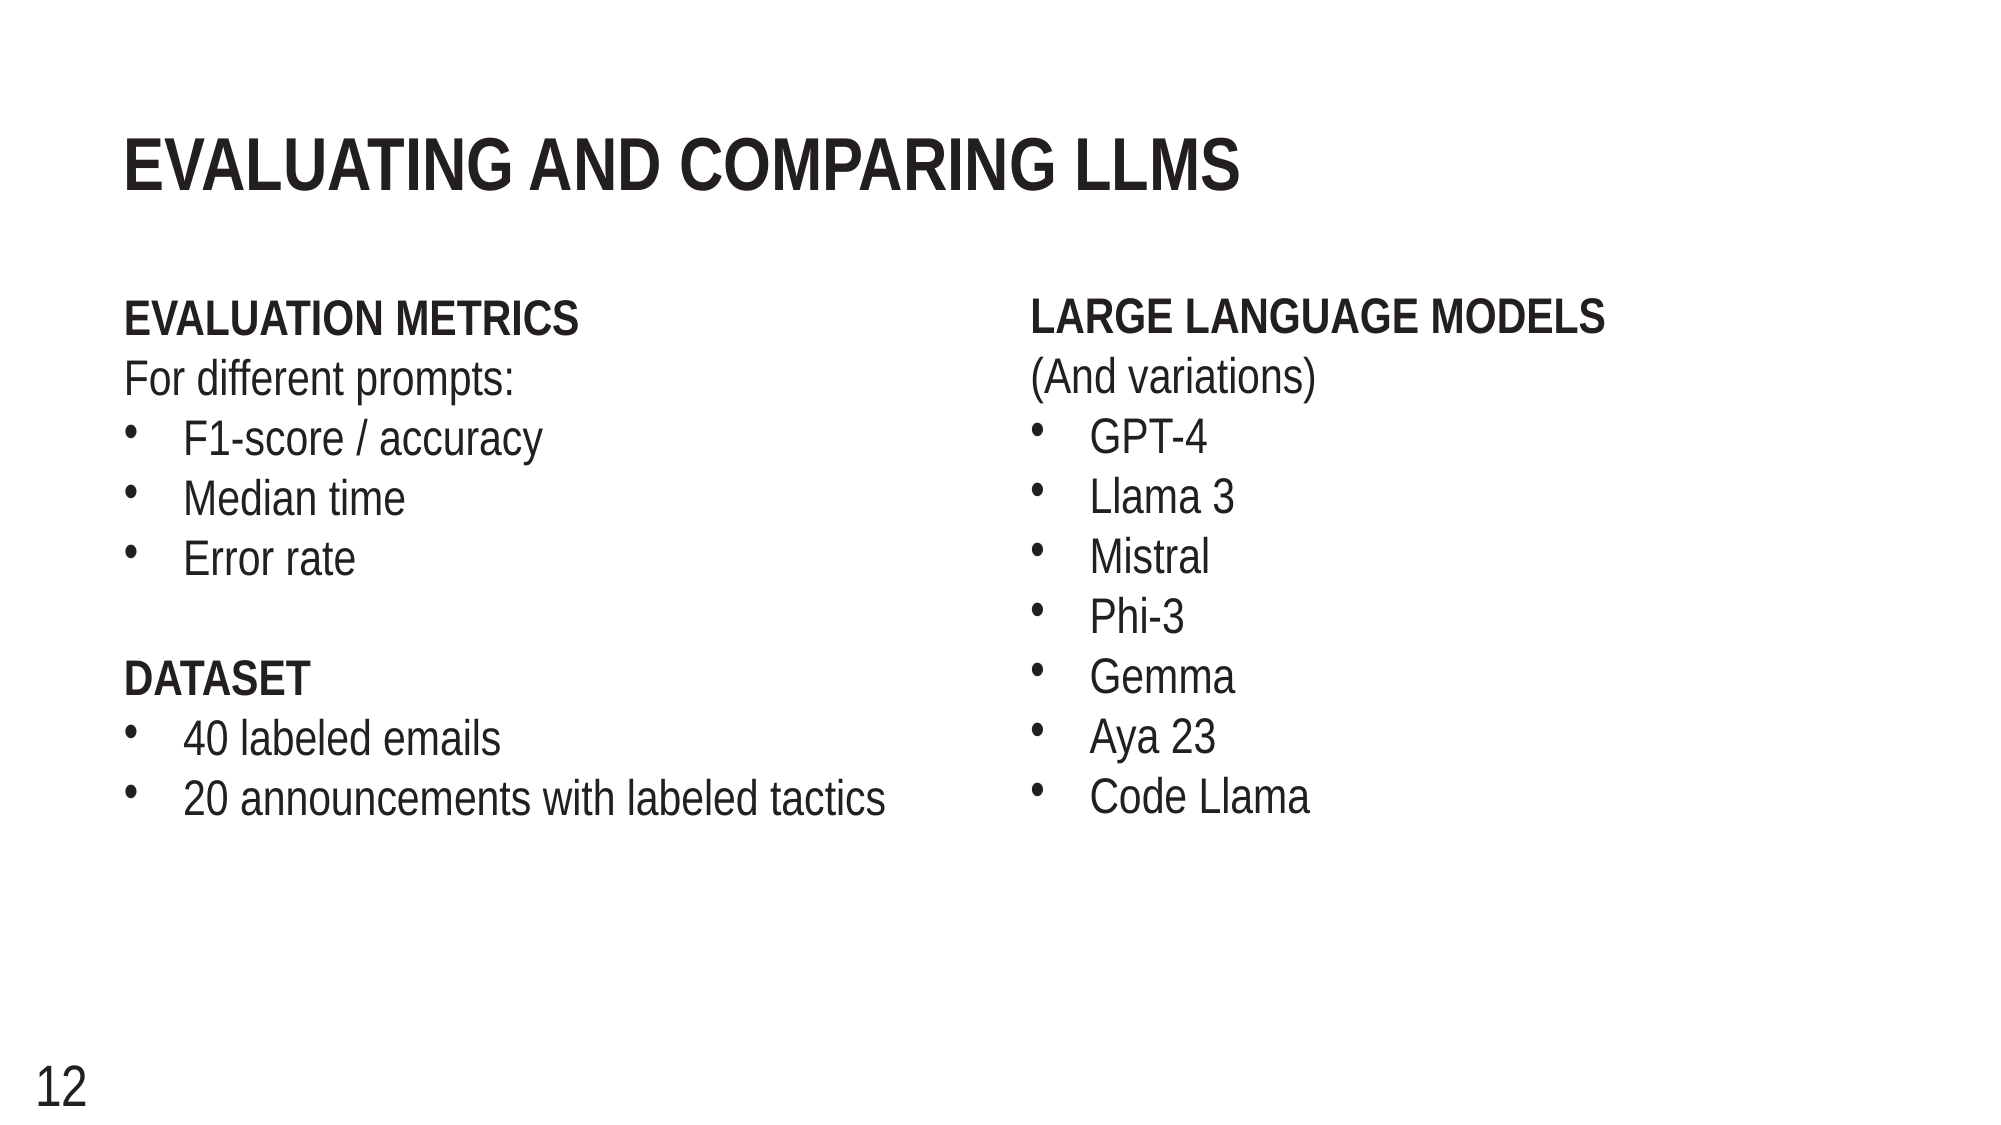

# EVALUATING AND COMPARING LLMS
LARGE LANGUAGE MODELS
(And variations)
GPT-4
Llama 3
Mistral
Phi-3
Gemma
Aya 23
Code Llama
EVALUATION METRICS
For different prompts:
F1-score / accuracy
Median time
Error rate

DATASET
40 labeled emails
20 announcements with labeled tactics

12